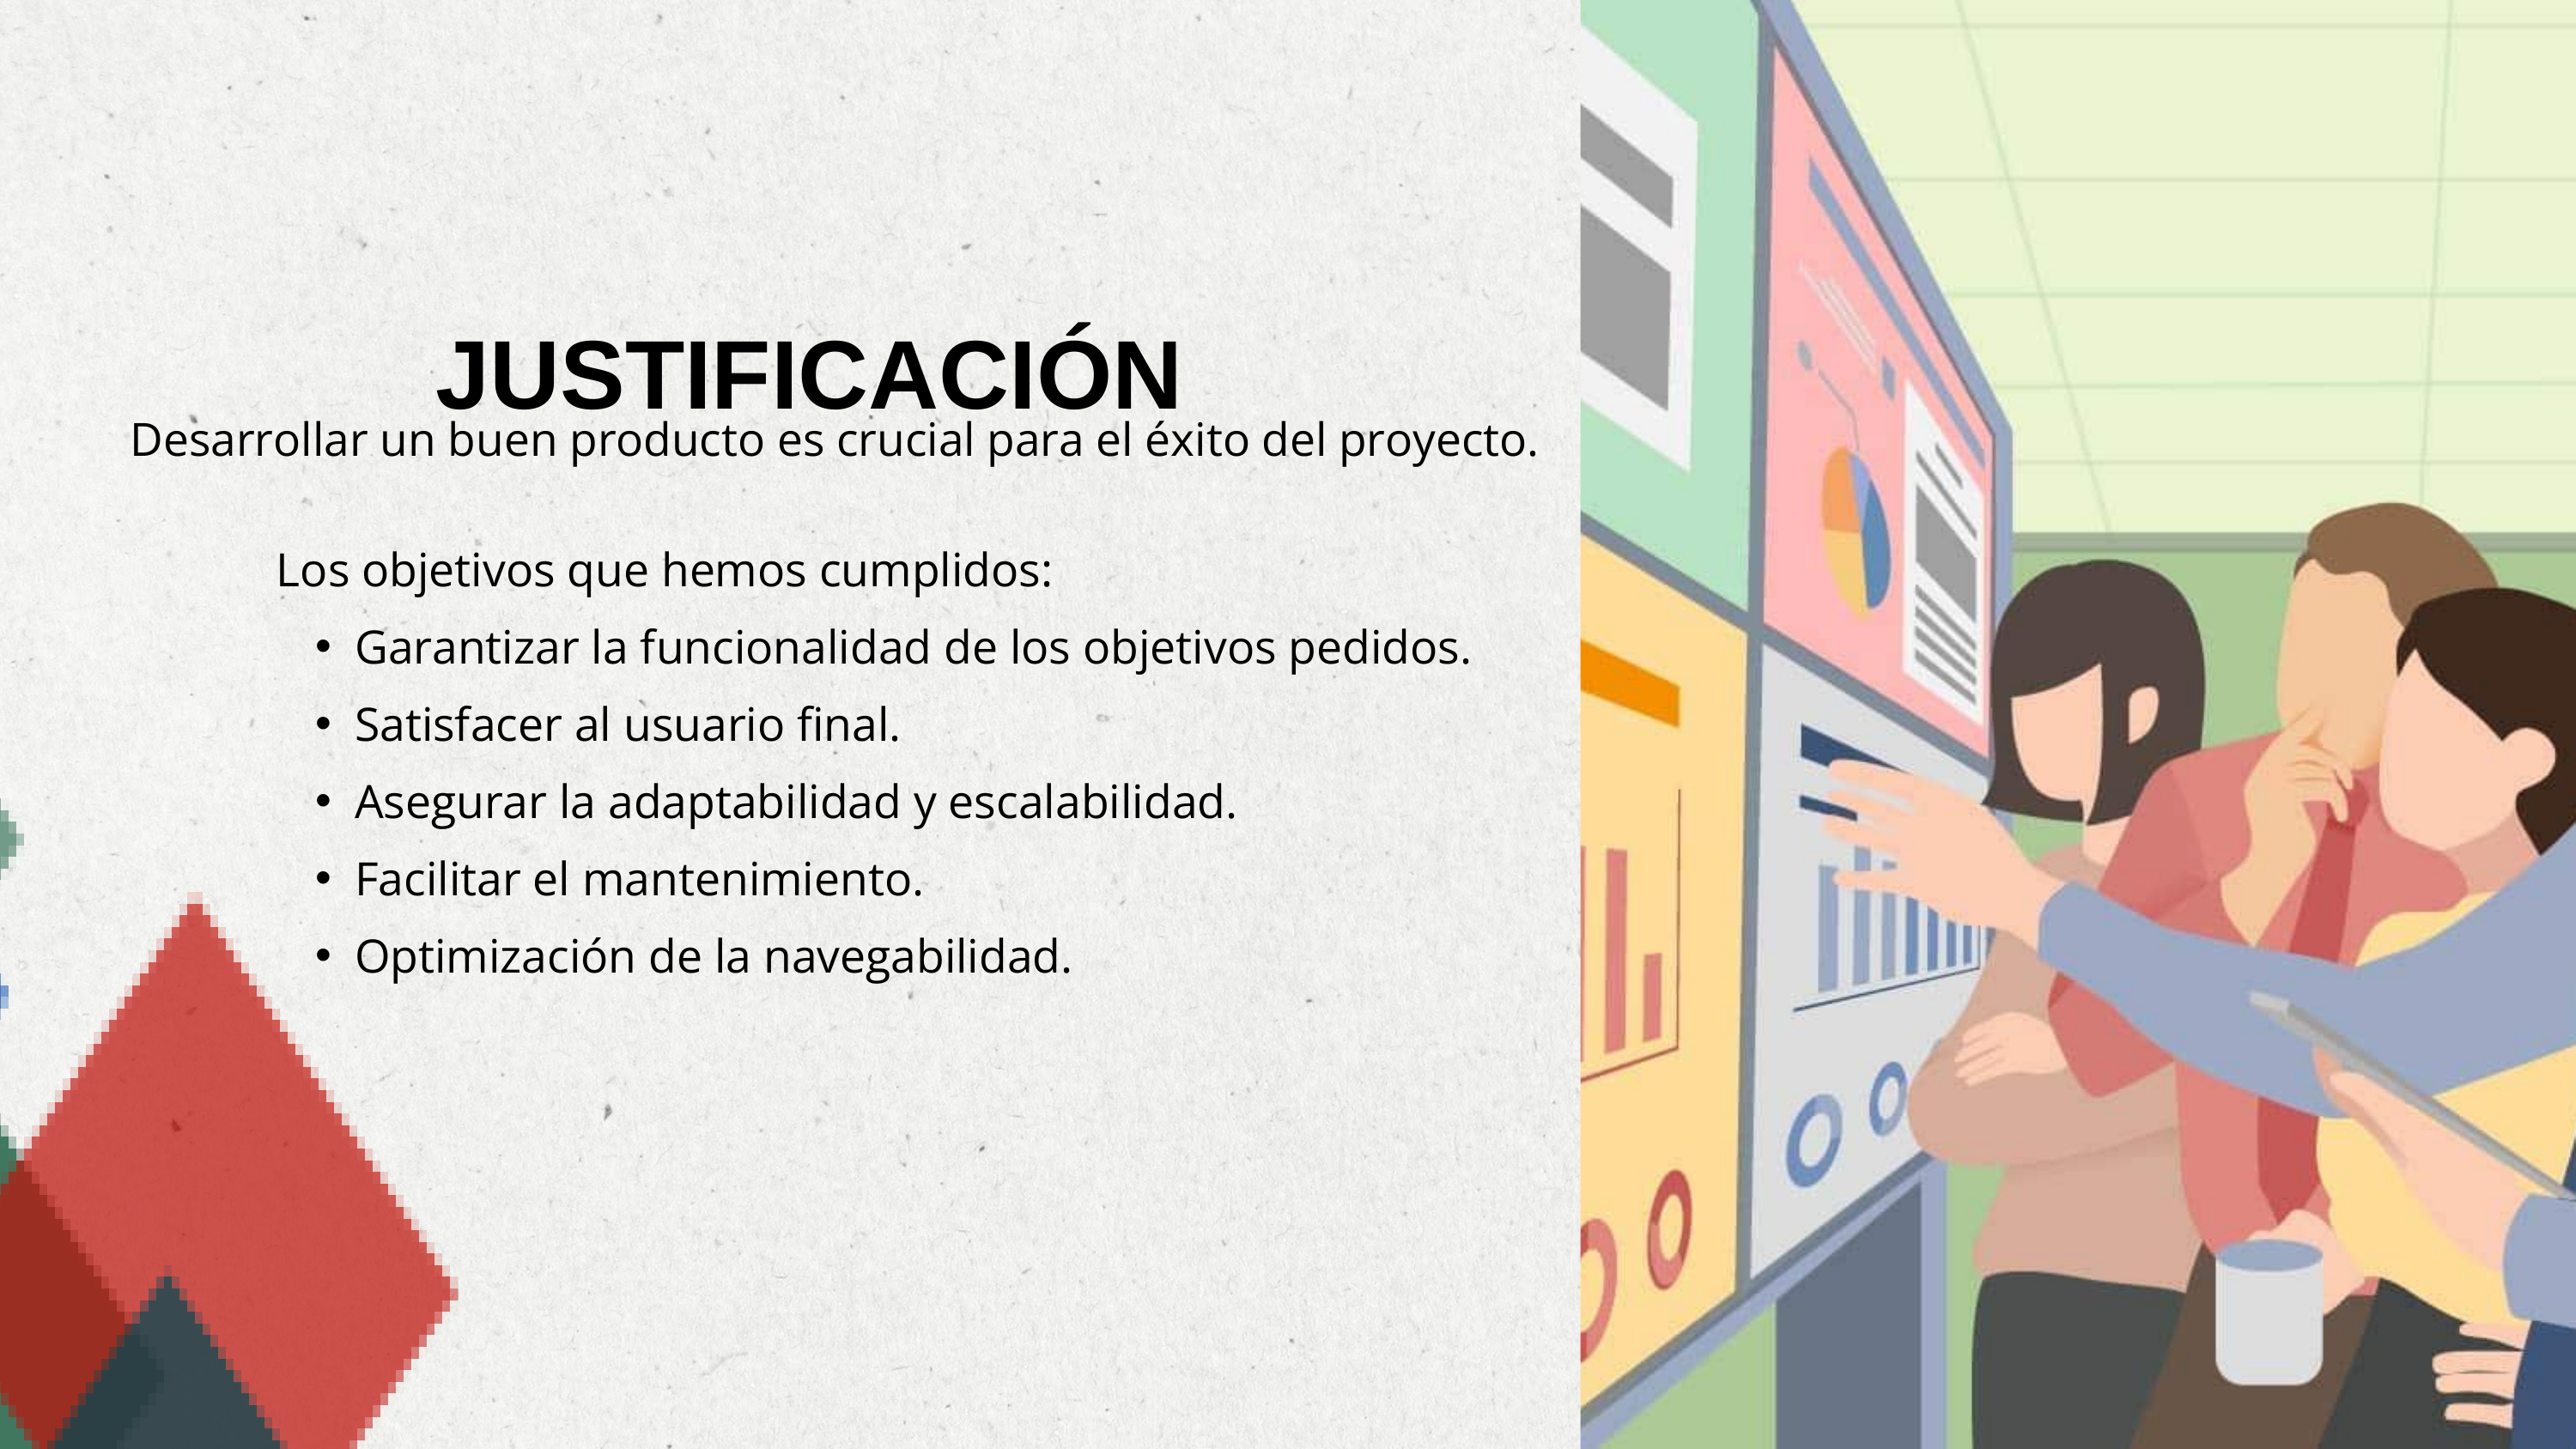

JUSTIFICACIÓN
Desarrollar un buen producto es crucial para el éxito del proyecto.

Los objetivos que hemos cumplidos:
Garantizar la funcionalidad de los objetivos pedidos.
Satisfacer al usuario final.
Asegurar la adaptabilidad y escalabilidad.
Facilitar el mantenimiento.
Optimización de la navegabilidad.